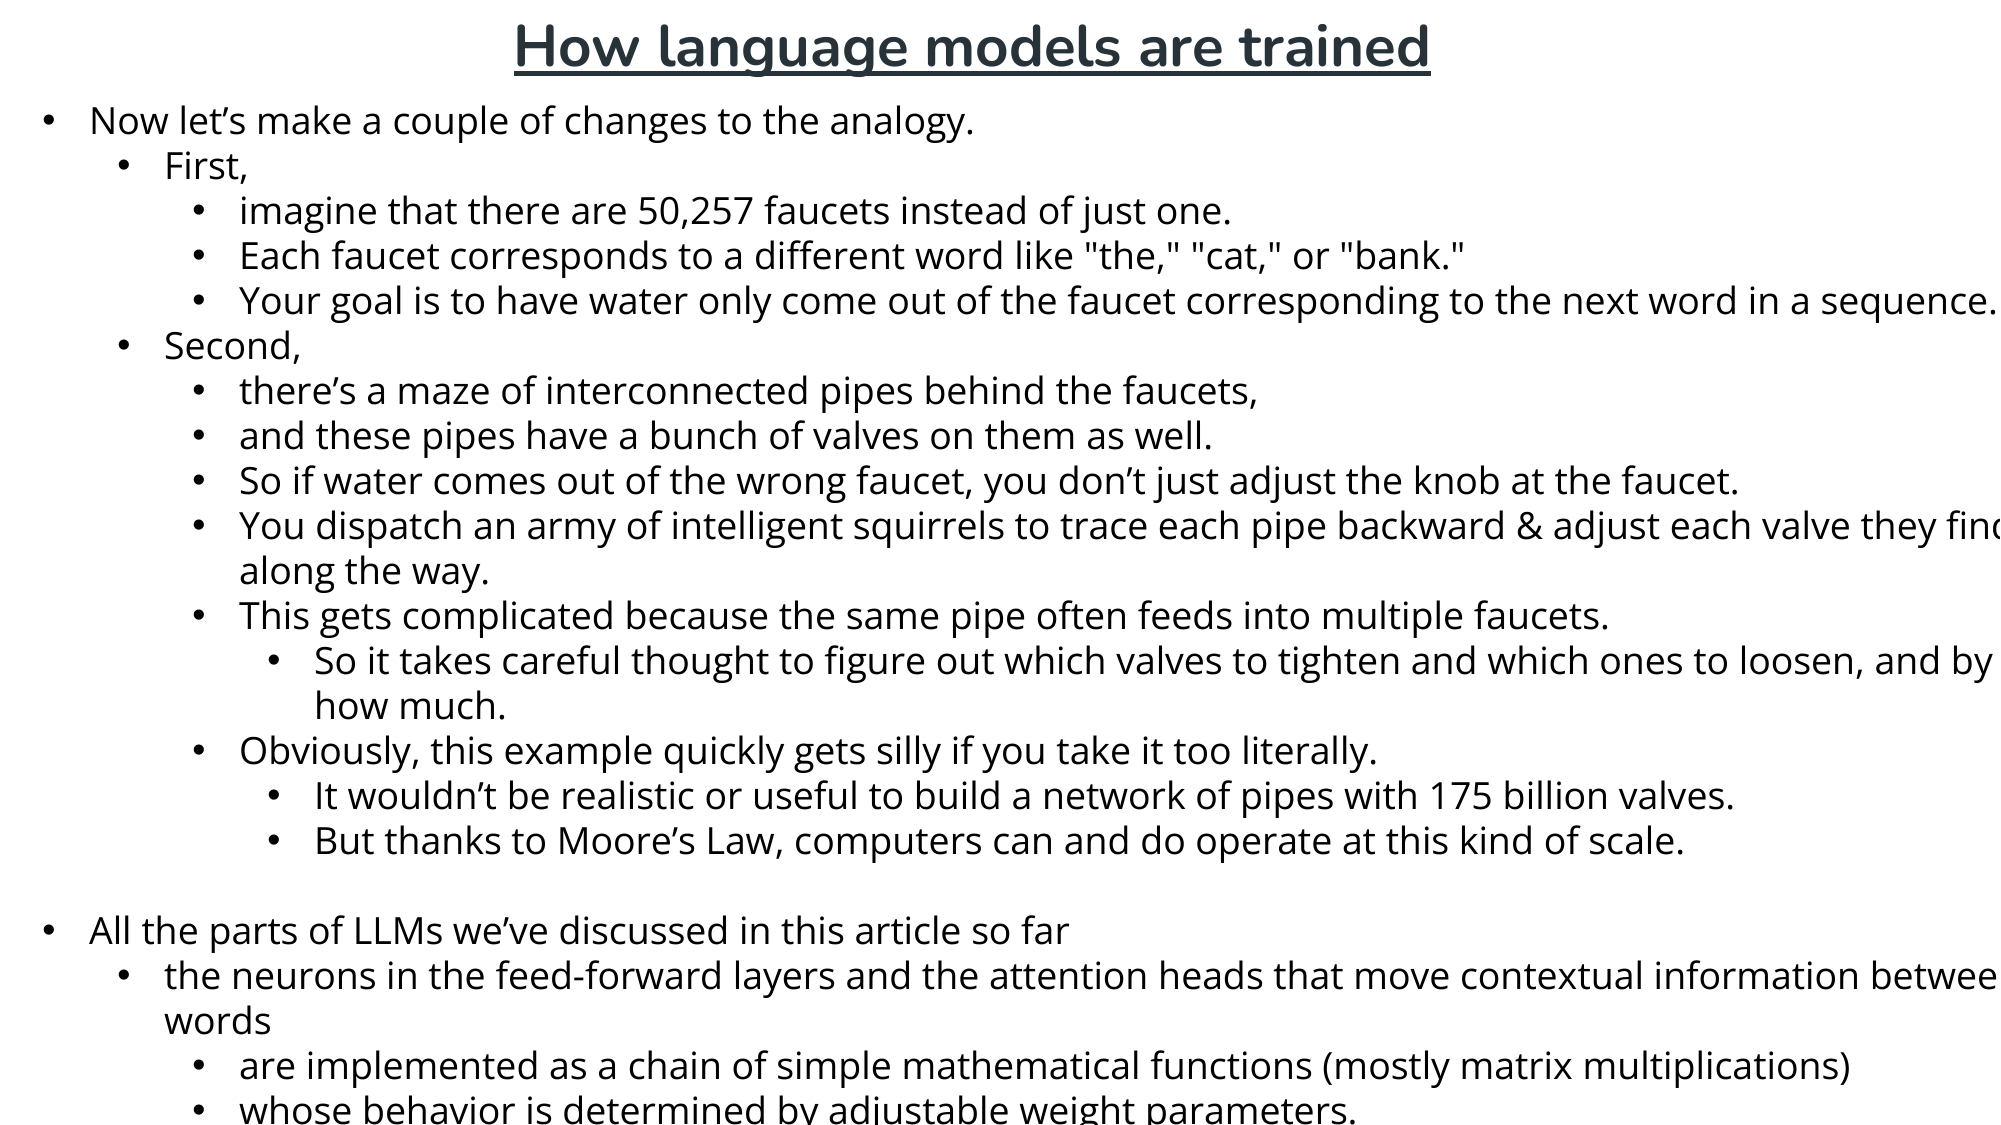

# How language models are trained
Now let’s make a couple of changes to the analogy.
First,
imagine that there are 50,257 faucets instead of just one.
Each faucet corresponds to a different word like "the," "cat," or "bank."
Your goal is to have water only come out of the faucet corresponding to the next word in a sequence.
Second,
there’s a maze of interconnected pipes behind the faucets,
and these pipes have a bunch of valves on them as well.
So if water comes out of the wrong faucet, you don’t just adjust the knob at the faucet.
You dispatch an army of intelligent squirrels to trace each pipe backward & adjust each valve they find along the way.
This gets complicated because the same pipe often feeds into multiple faucets.
So it takes careful thought to figure out which valves to tighten and which ones to loosen, and by how much.
Obviously, this example quickly gets silly if you take it too literally.
It wouldn’t be realistic or useful to build a network of pipes with 175 billion valves.
But thanks to Moore’s Law, computers can and do operate at this kind of scale.

All the parts of LLMs we’ve discussed in this article so far
the neurons in the feed-forward layers and the attention heads that move contextual information between words
are implemented as a chain of simple mathematical functions (mostly matrix multiplications)
whose behavior is determined by adjustable weight parameters.
Just as the squirrels in my story loosen and tighten the valves to control the flow of water, so the training algorithm increases or decreases the language model’s weight parameters to control how information flows through the neural network.